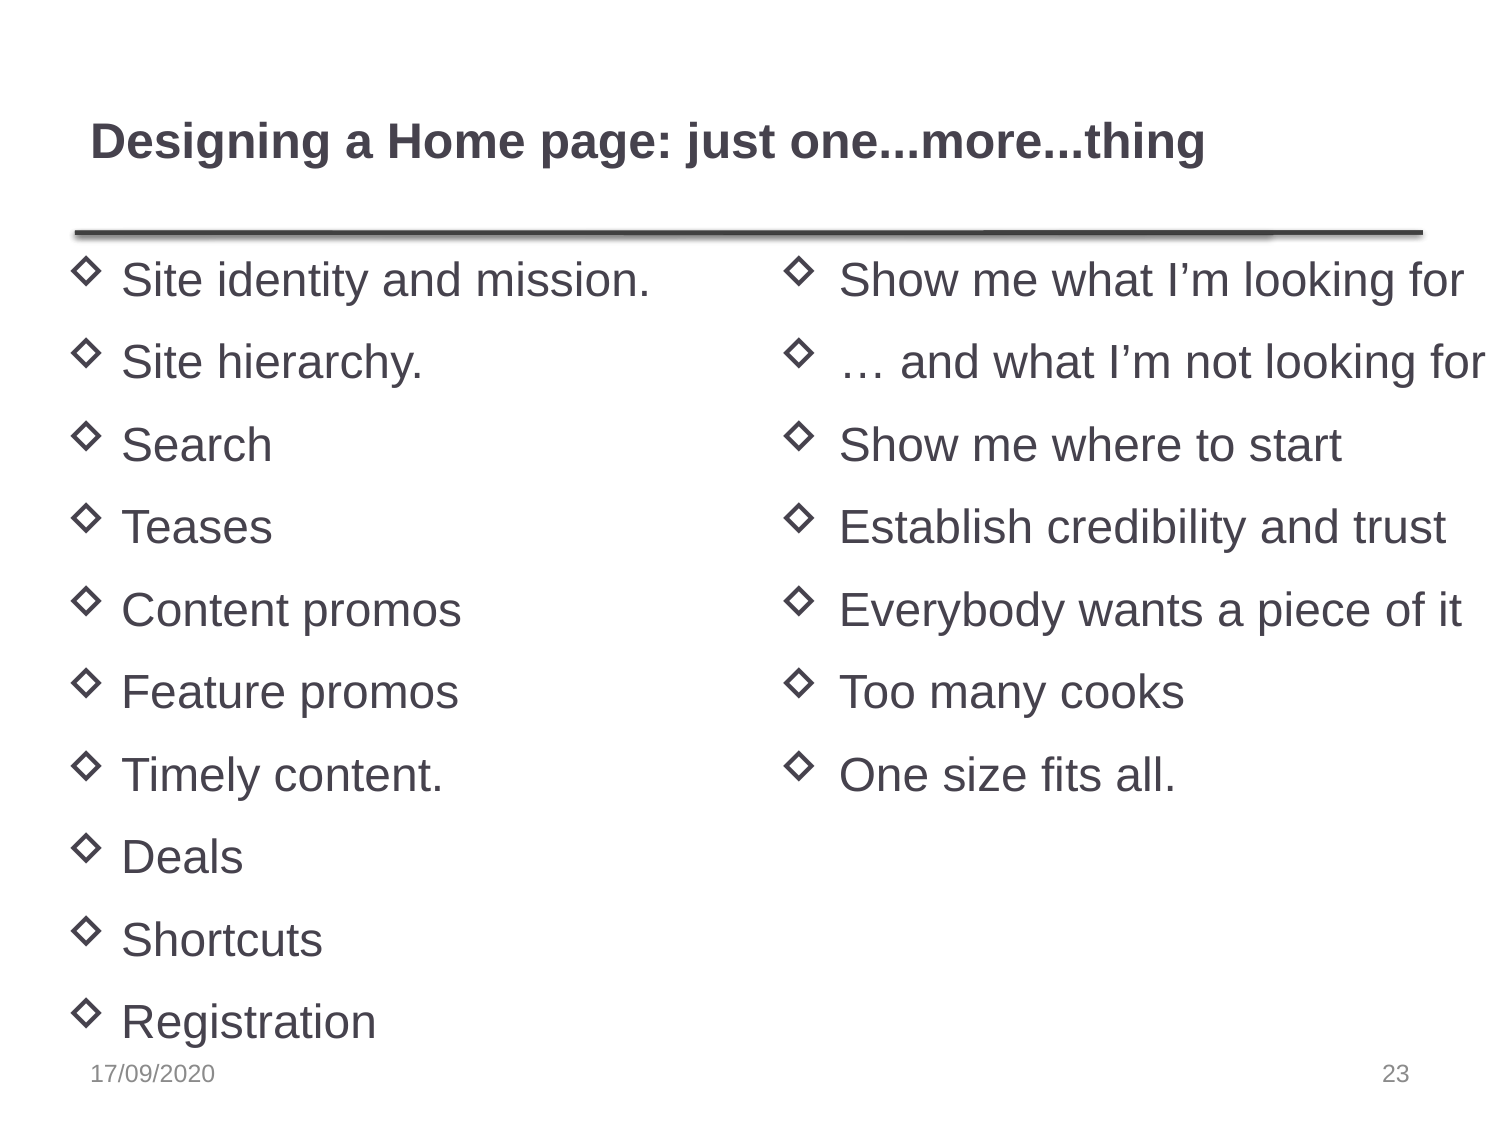

# Designing a Home page: just one...more...thing
Site identity and mission.
Site hierarchy.
Search
Teases
Content promos
Feature promos
Timely content.
Deals
Shortcuts
Registration
Show me what I’m looking for
… and what I’m not looking for
Show me where to start
Establish credibility and trust
Everybody wants a piece of it
Too many cooks
One size fits all.

17/09/2020
23